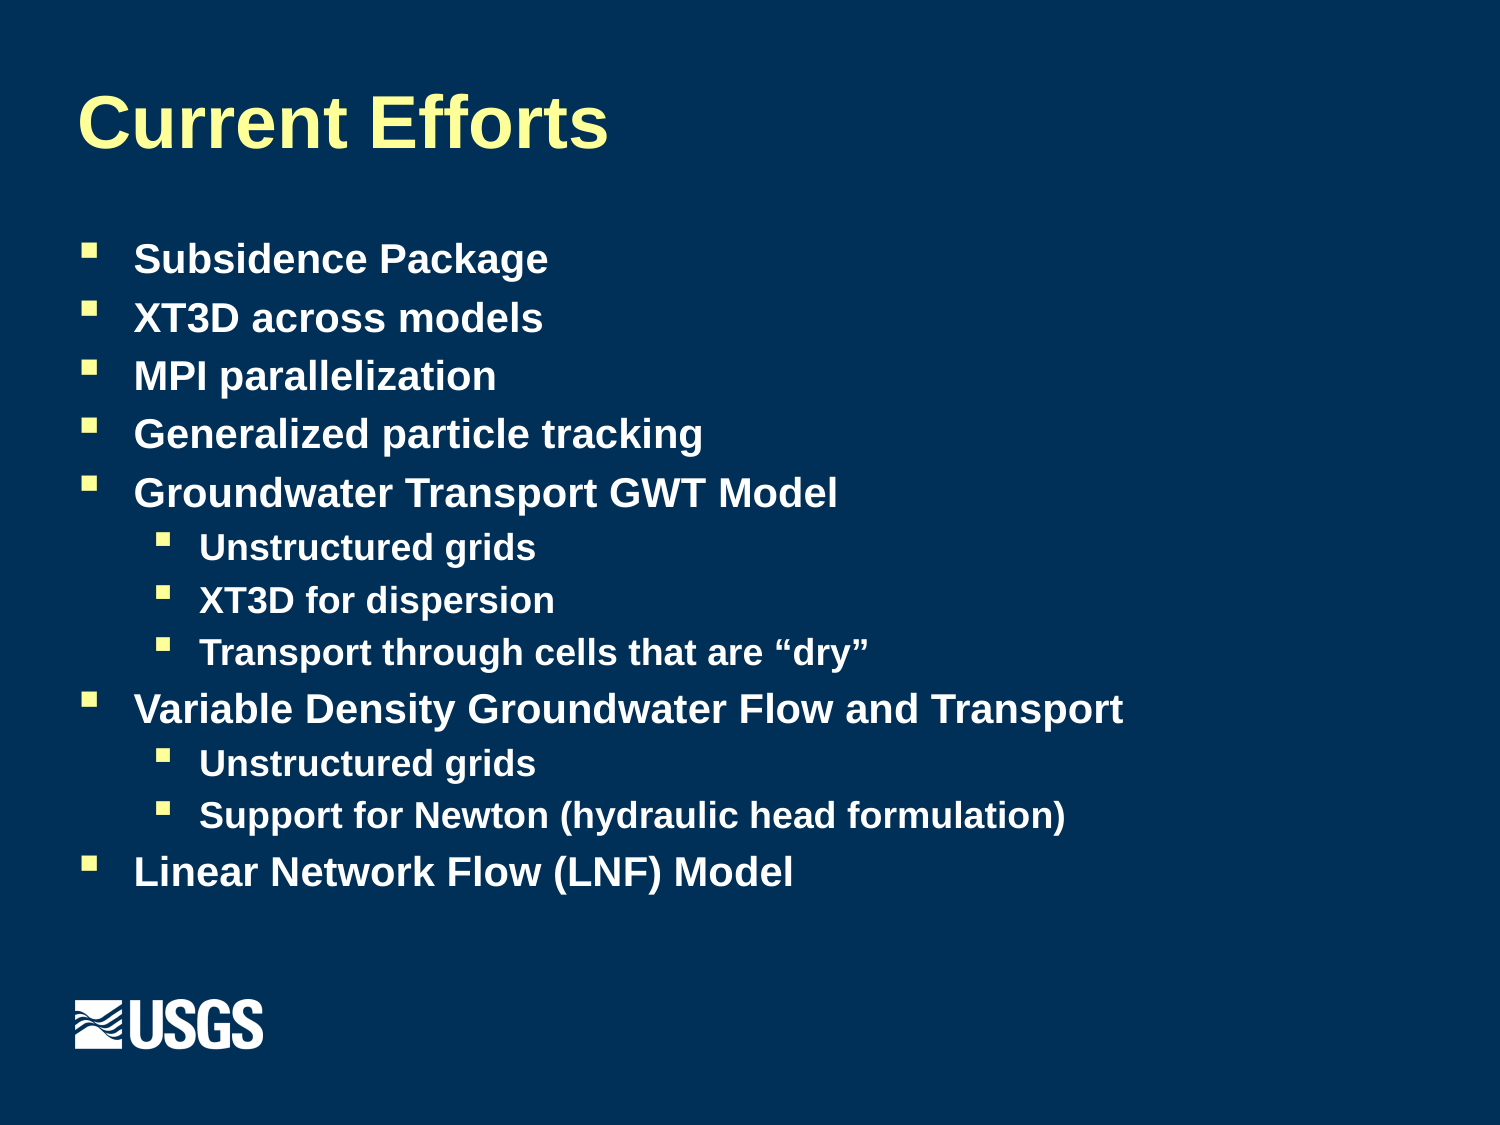

# Current Efforts
Subsidence Package
XT3D across models
MPI parallelization
Generalized particle tracking
Groundwater Transport GWT Model
Unstructured grids
XT3D for dispersion
Transport through cells that are “dry”
Variable Density Groundwater Flow and Transport
Unstructured grids
Support for Newton (hydraulic head formulation)
Linear Network Flow (LNF) Model